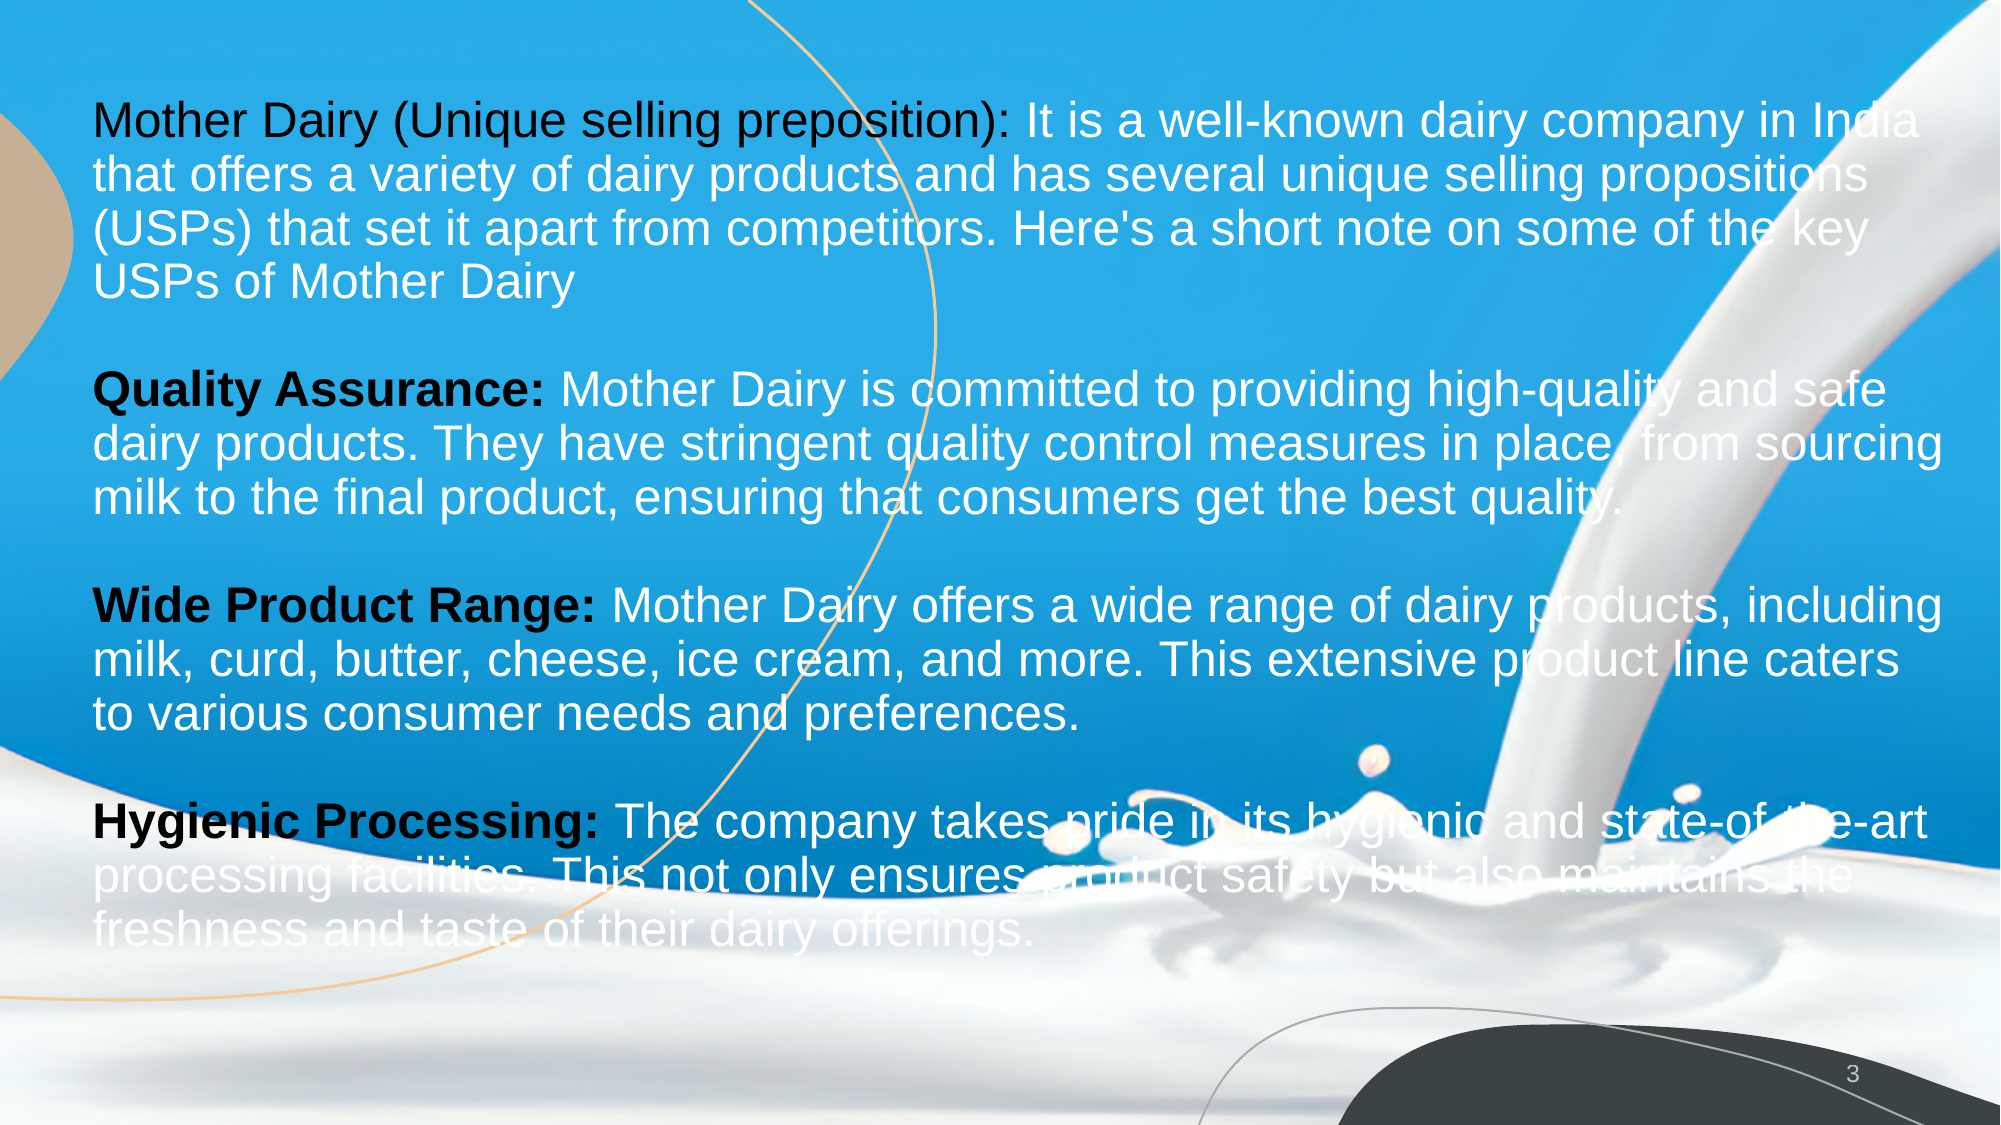

# Mother Dairy (Unique selling preposition): It is a well-known dairy company in India that offers a variety of dairy products and has several unique selling propositions (USPs) that set it apart from competitors. Here's a short note on some of the key USPs of Mother Dairy Quality Assurance: Mother Dairy is committed to providing high-quality and safe dairy products. They have stringent quality control measures in place, from sourcing milk to the final product, ensuring that consumers get the best quality. Wide Product Range: Mother Dairy offers a wide range of dairy products, including milk, curd, butter, cheese, ice cream, and more. This extensive product line caters to various consumer needs and preferences. Hygienic Processing: The company takes pride in its hygienic and state-of-the-art processing facilities. This not only ensures product safety but also maintains the freshness and taste of their dairy offerings.
3